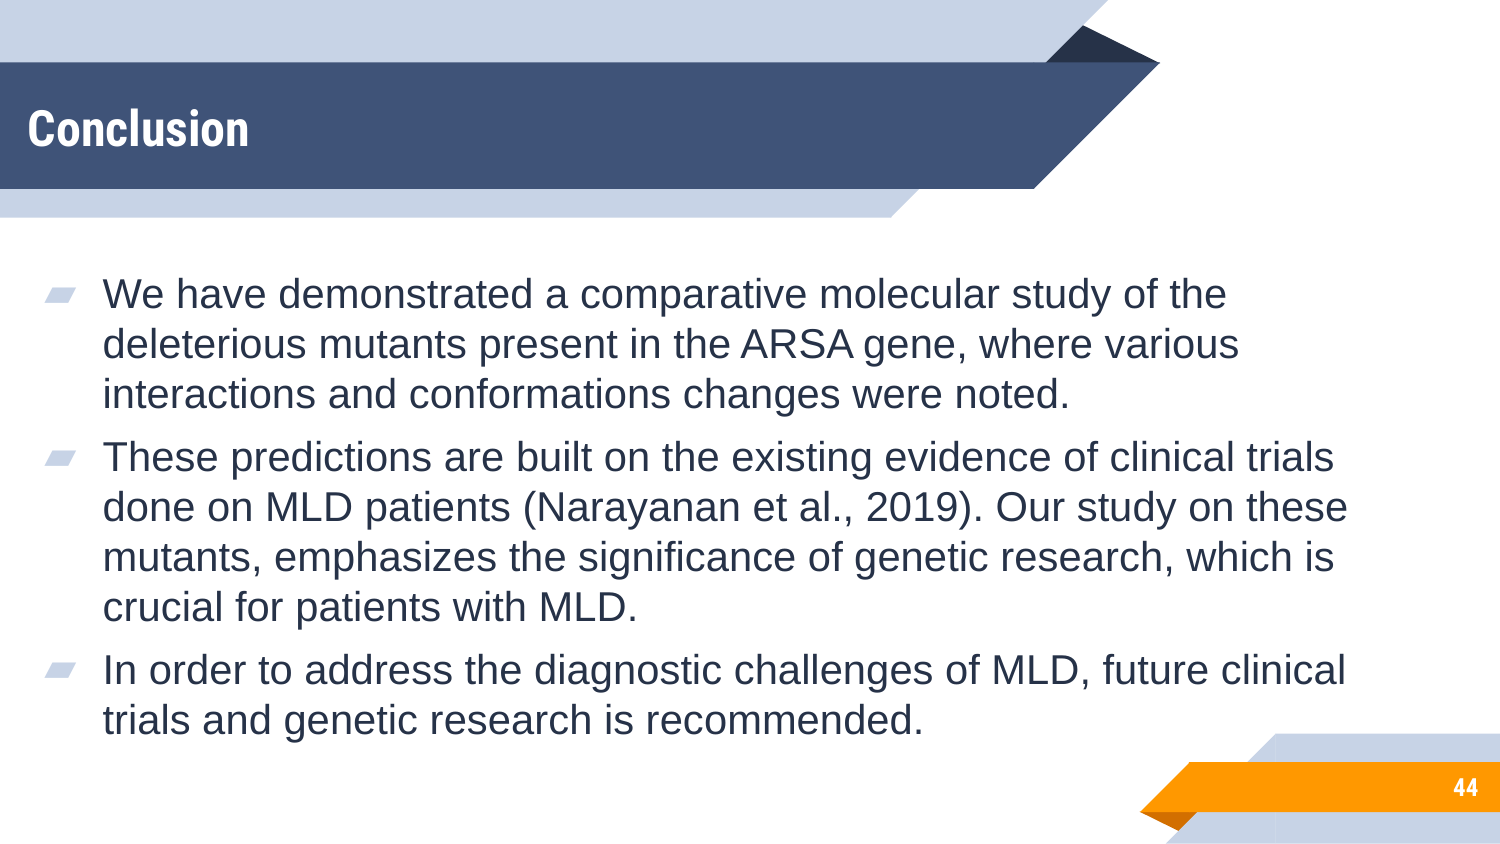

# Conclusion
We have demonstrated a comparative molecular study of the deleterious mutants present in the ARSA gene, where various interactions and conformations changes were noted.
These predictions are built on the existing evidence of clinical trials done on MLD patients (Narayanan et al., 2019). Our study on these mutants, emphasizes the significance of genetic research, which is crucial for patients with MLD.
In order to address the diagnostic challenges of MLD, future clinical trials and genetic research is recommended.
44